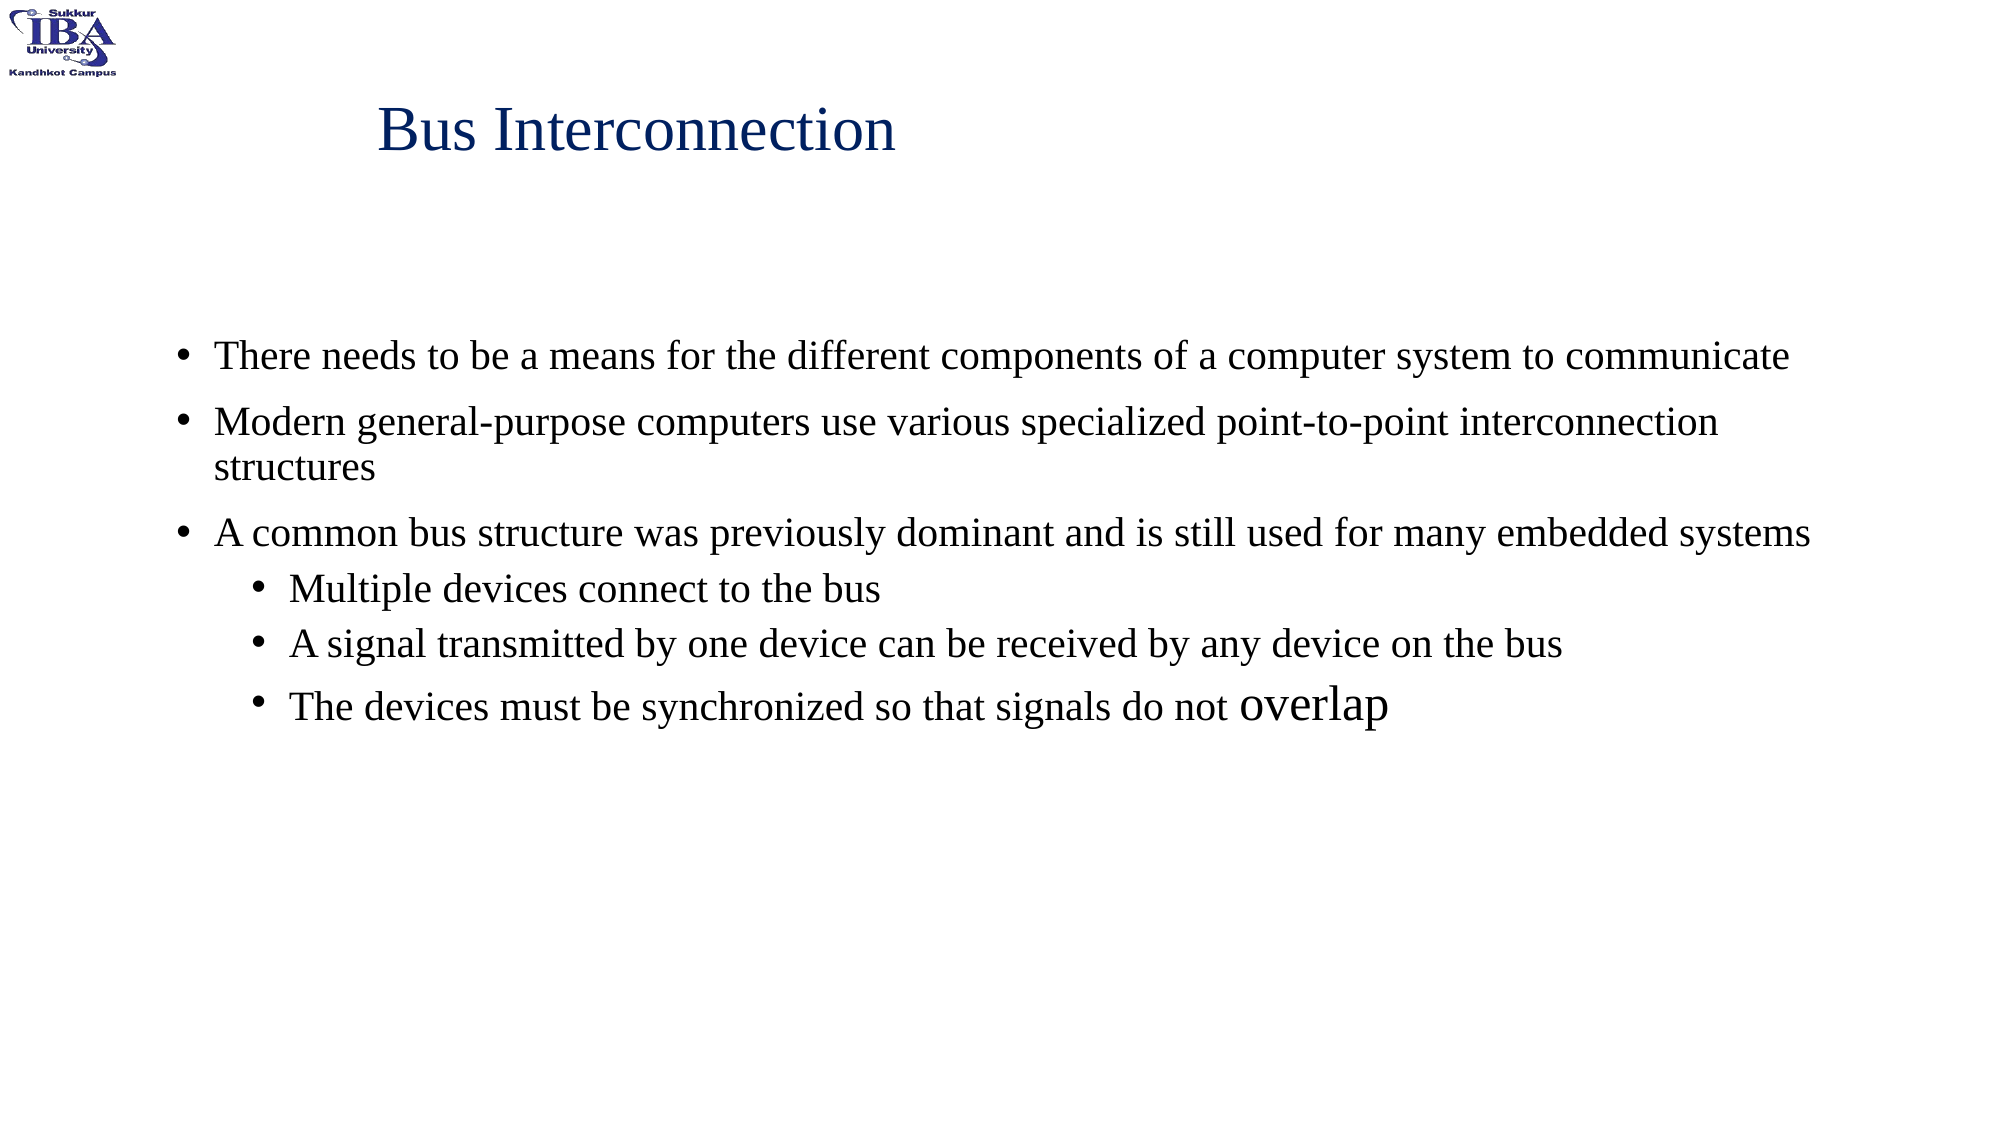

# Bus Interconnection
There needs to be a means for the different components of a computer system to communicate
Modern general-purpose computers use various specialized point-to-point interconnection structures
A common bus structure was previously dominant and is still used for many embedded systems
Multiple devices connect to the bus
A signal transmitted by one device can be received by any device on the bus
The devices must be synchronized so that signals do not overlap